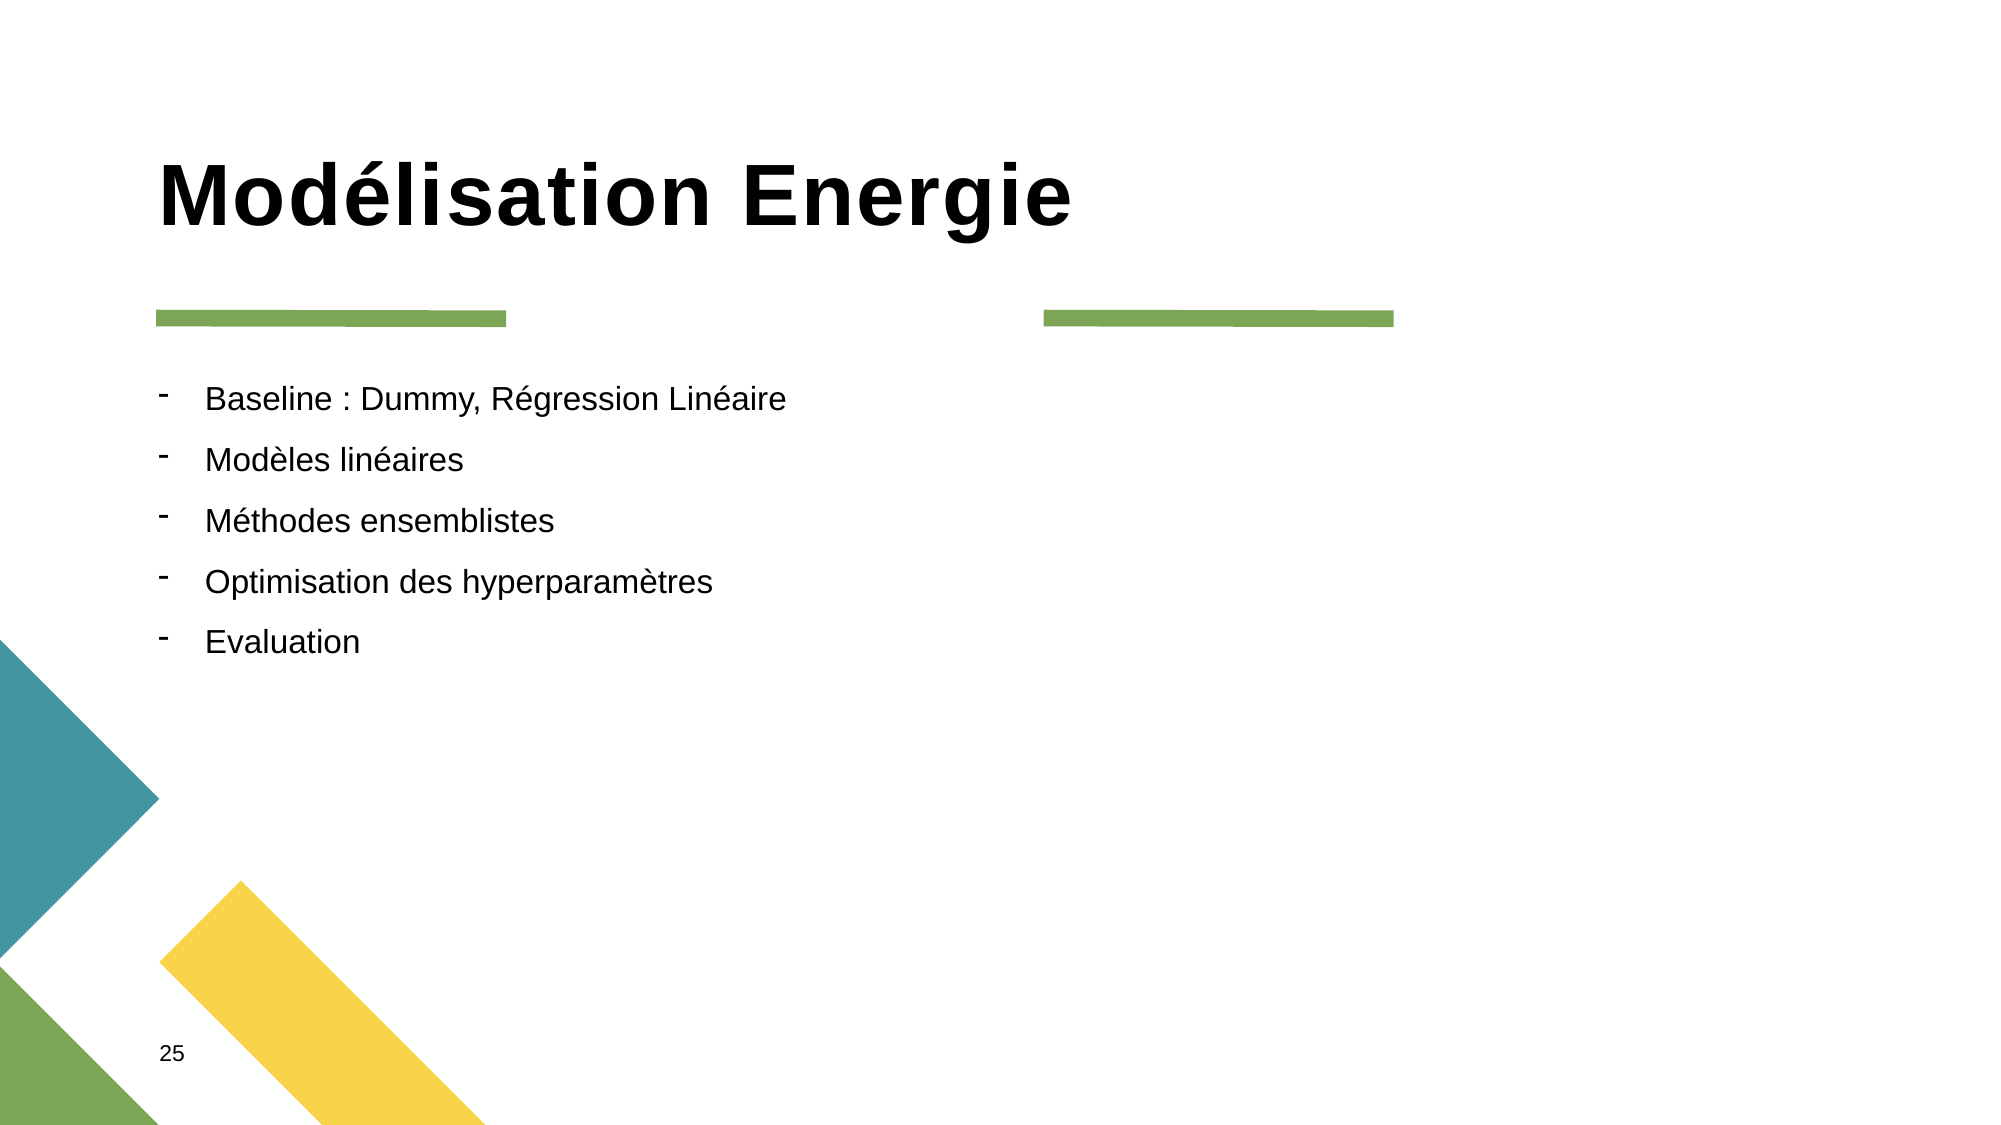

# Modélisation Energie

Baseline : Dummy, Régression Linéaire
Modèles linéaires
Méthodes ensemblistes
Optimisation des hyperparamètres
Evaluation

25